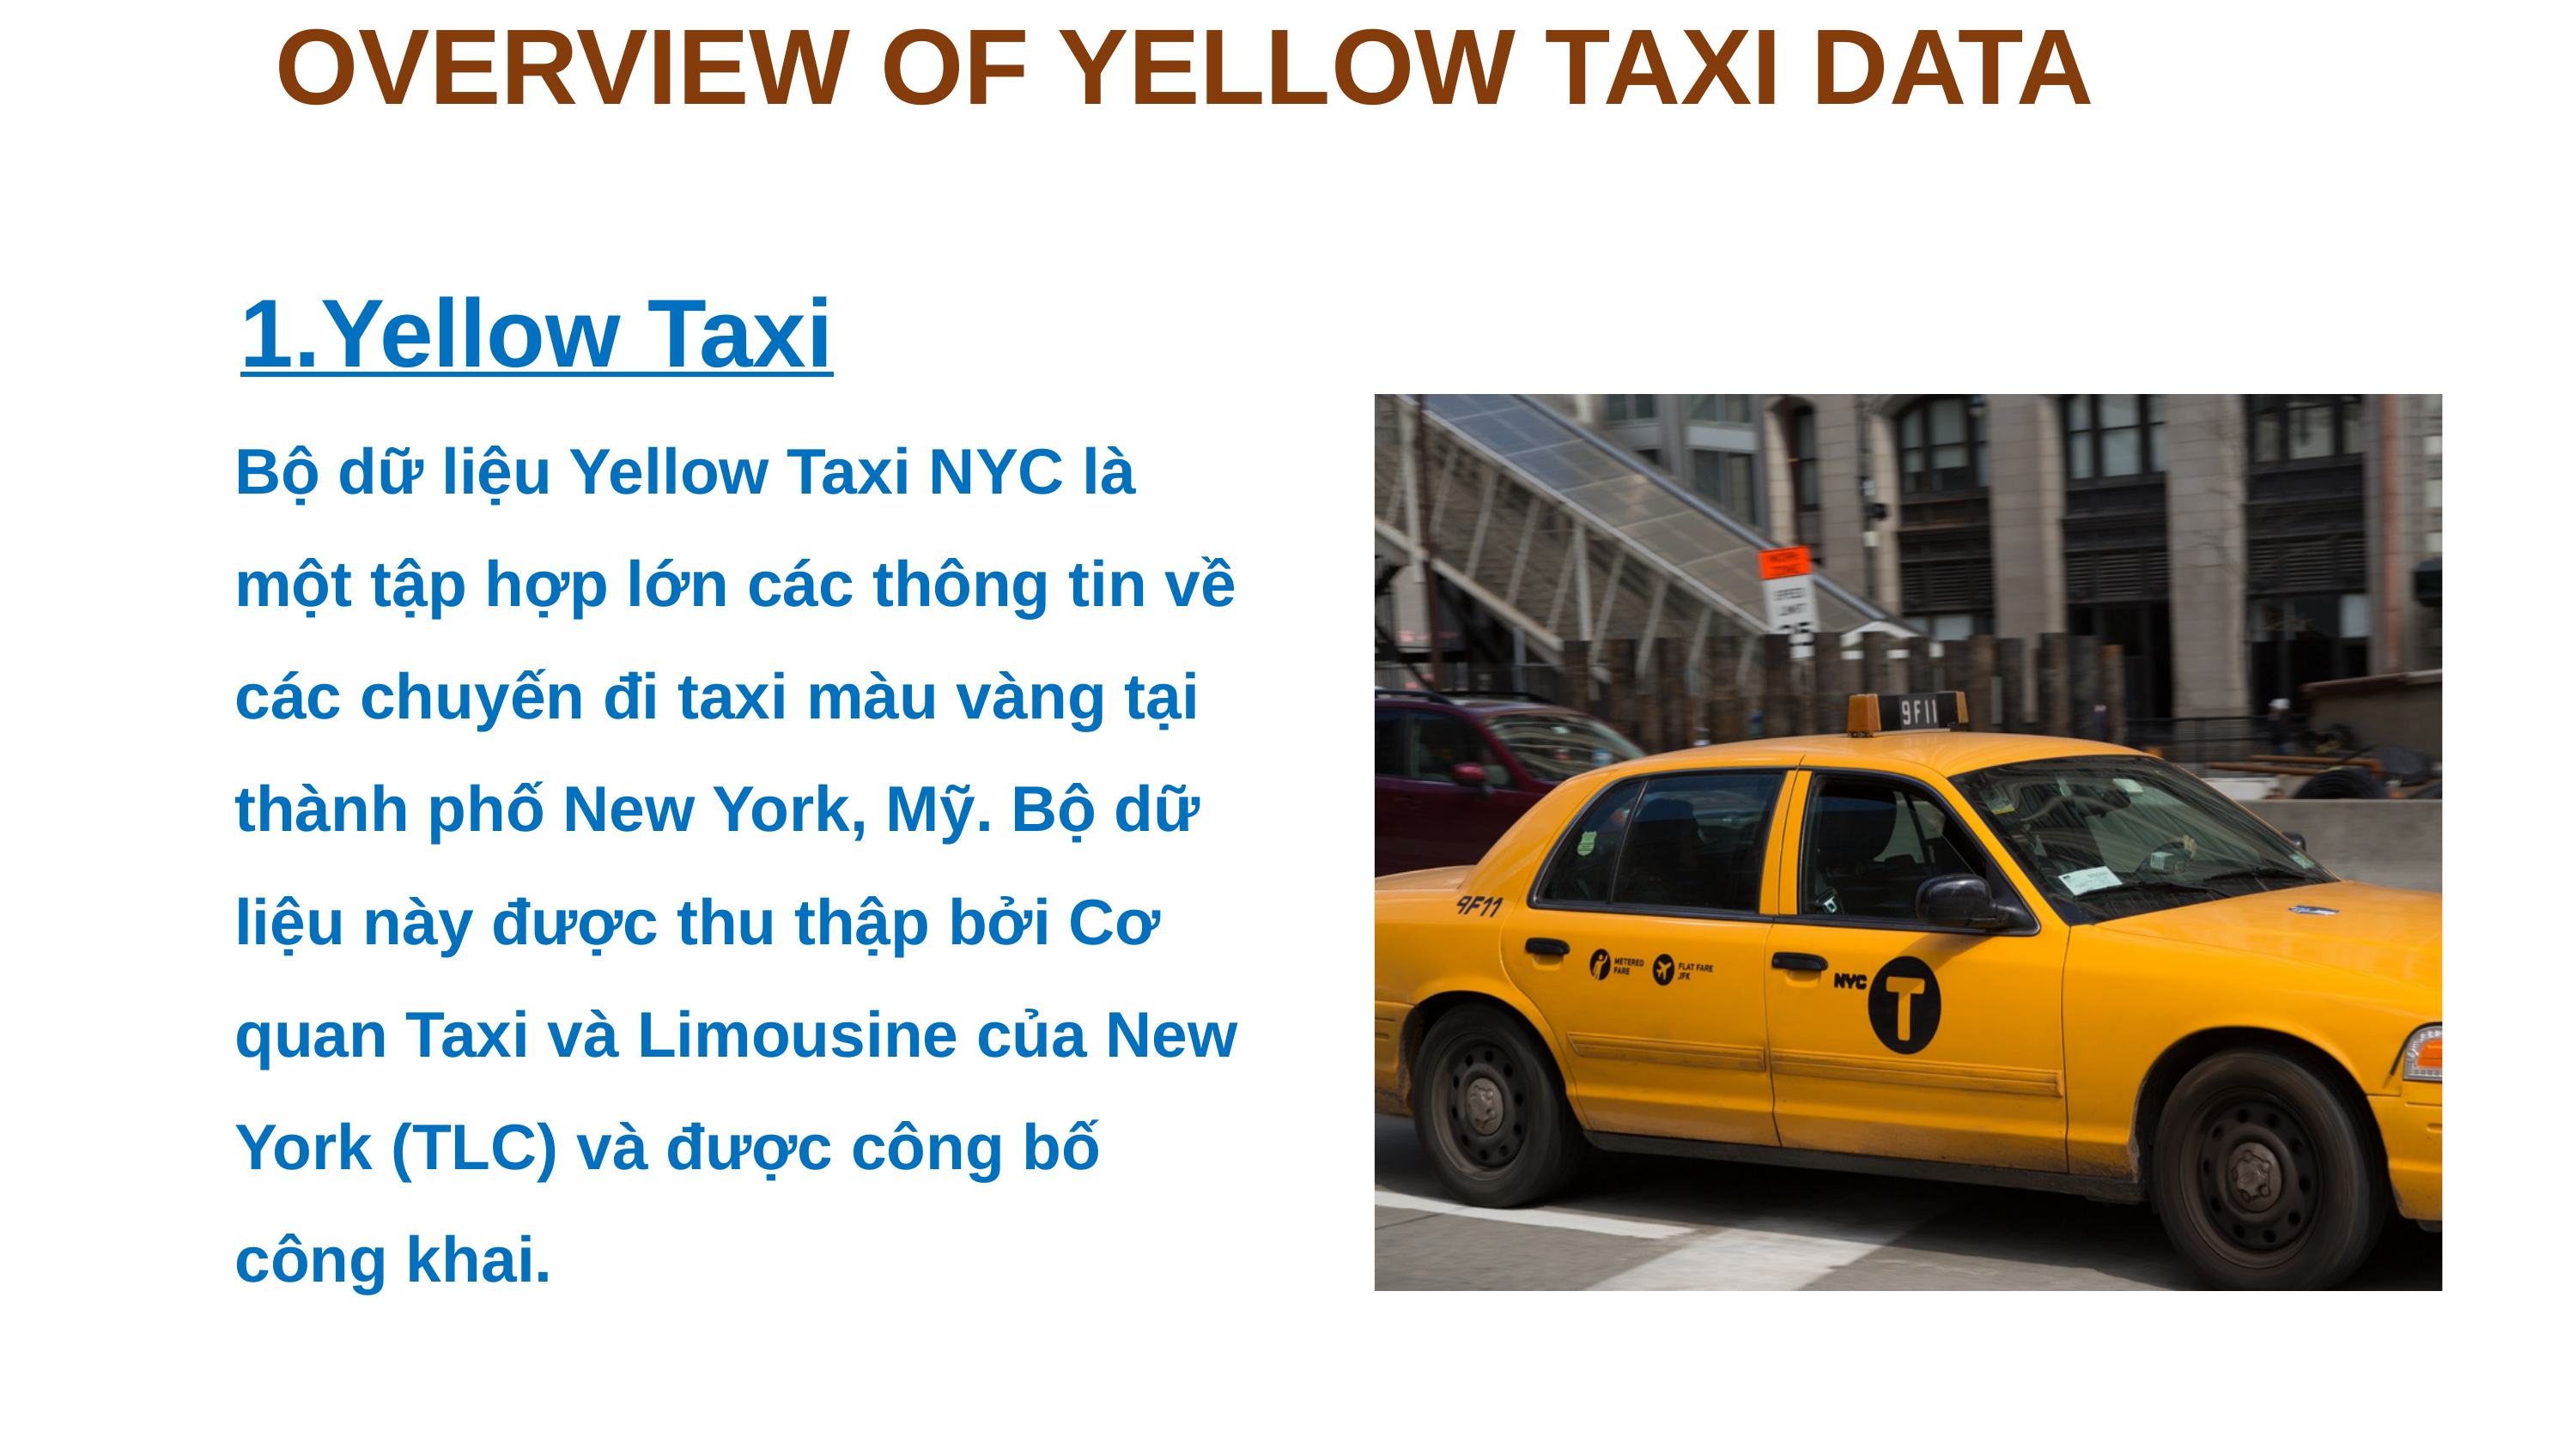

OVERVIEW OF YELLOW TAXI DATA
1.Yellow Taxi
Bộ dữ liệu Yellow Taxi NYC là một tập hợp lớn các thông tin về các chuyến đi taxi màu vàng tại thành phố New York, Mỹ. Bộ dữ liệu này được thu thập bởi Cơ quan Taxi và Limousine của New York (TLC) và được công bố công khai.